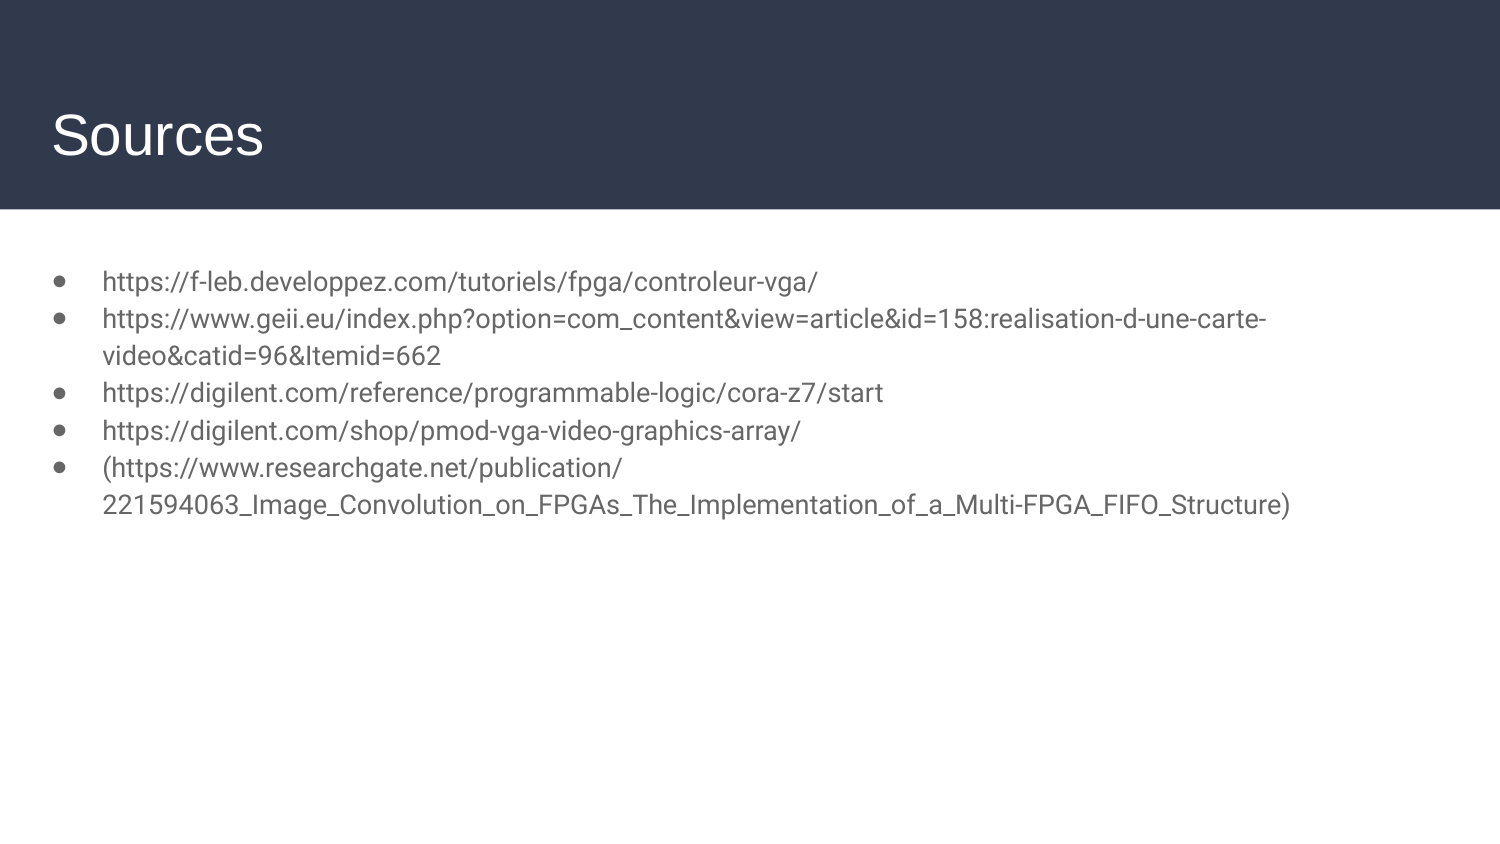

# Sources
https://f-leb.developpez.com/tutoriels/fpga/controleur-vga/
https://www.geii.eu/index.php?option=com_content&view=article&id=158:realisation-d-une-carte-video&catid=96&Itemid=662
https://digilent.com/reference/programmable-logic/cora-z7/start
https://digilent.com/shop/pmod-vga-video-graphics-array/
(https://www.researchgate.net/publication/221594063_Image_Convolution_on_FPGAs_The_Implementation_of_a_Multi-FPGA_FIFO_Structure)